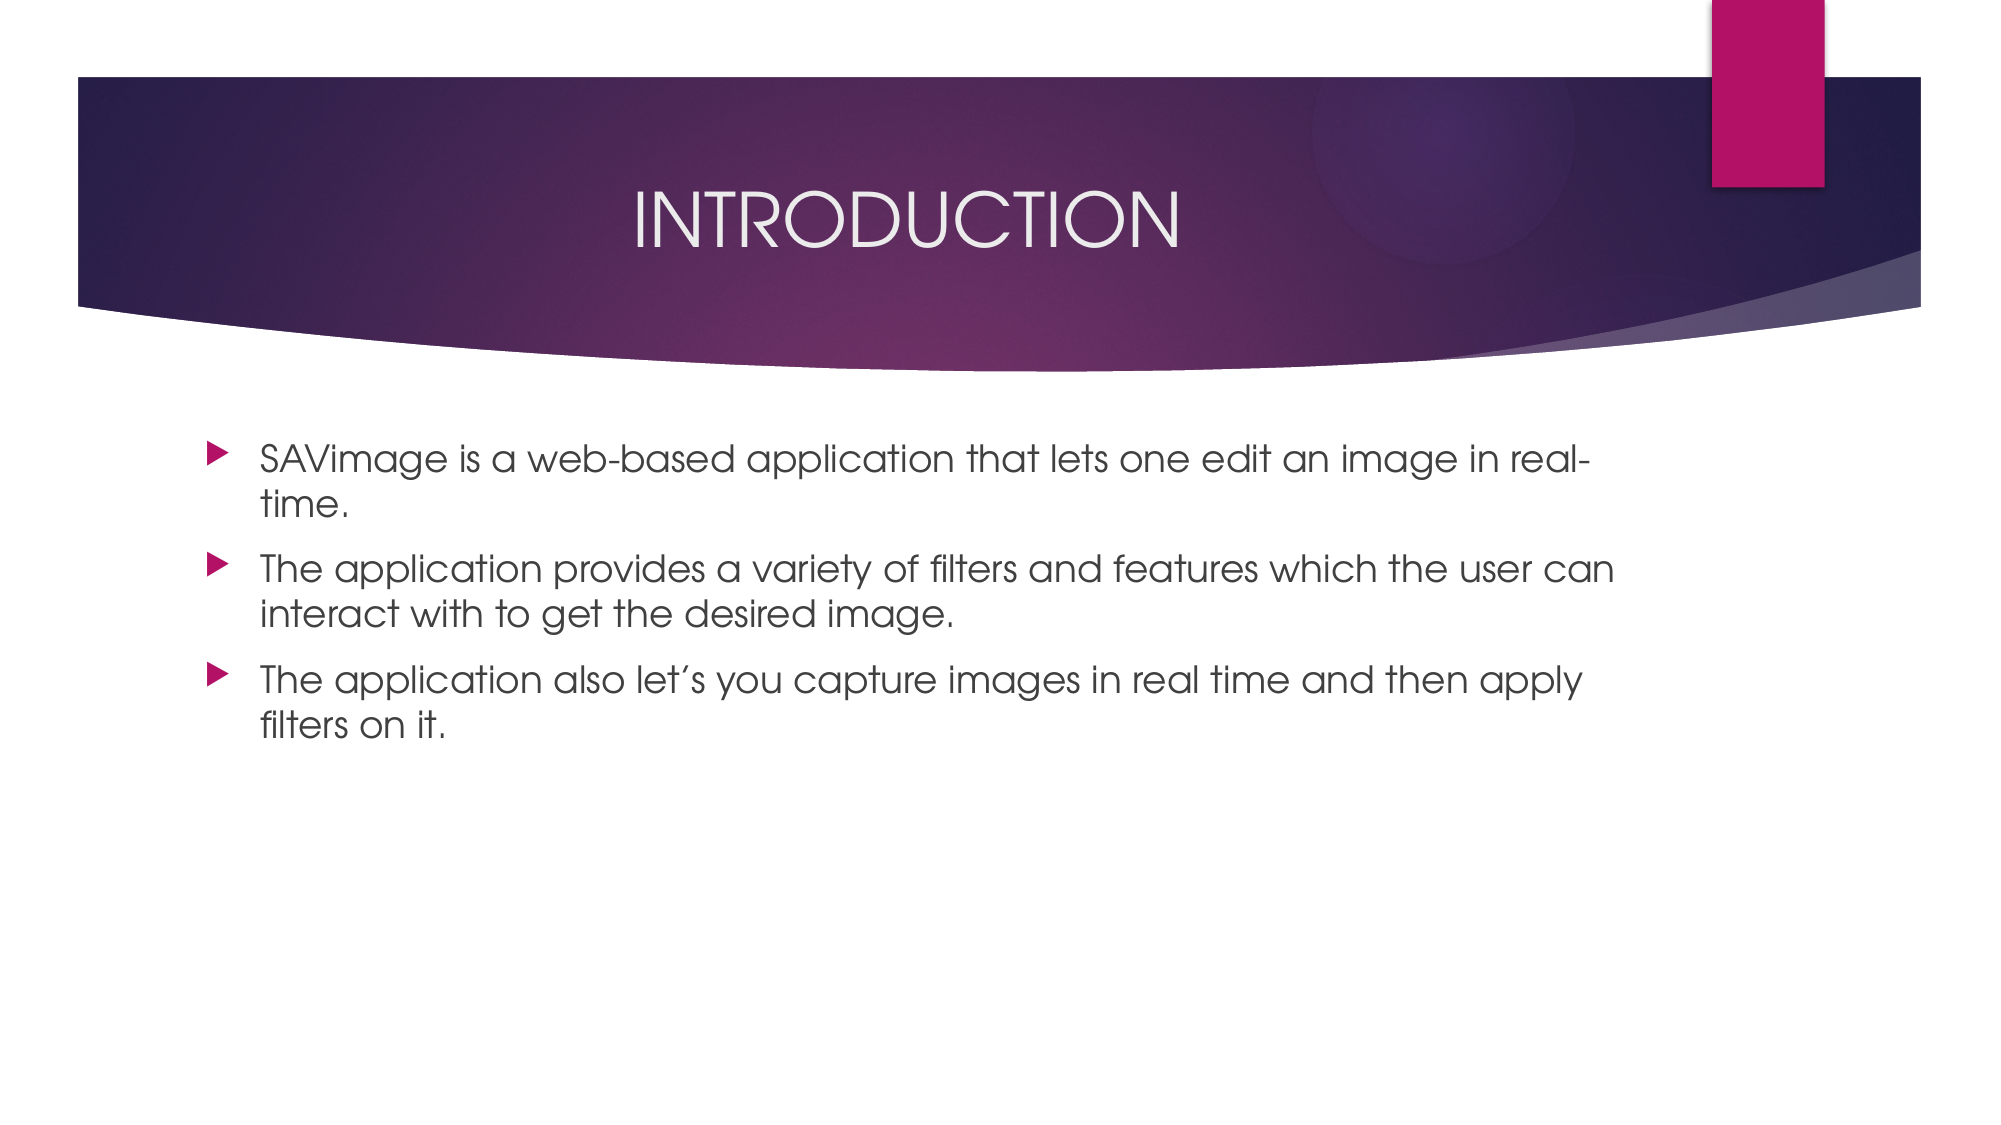

# INTRODUCTION
SAVimage is a web-based application that lets one edit an image in real-time.
The application provides a variety of filters and features which the user can interact with to get the desired image.
The application also let’s you capture images in real time and then apply filters on it.